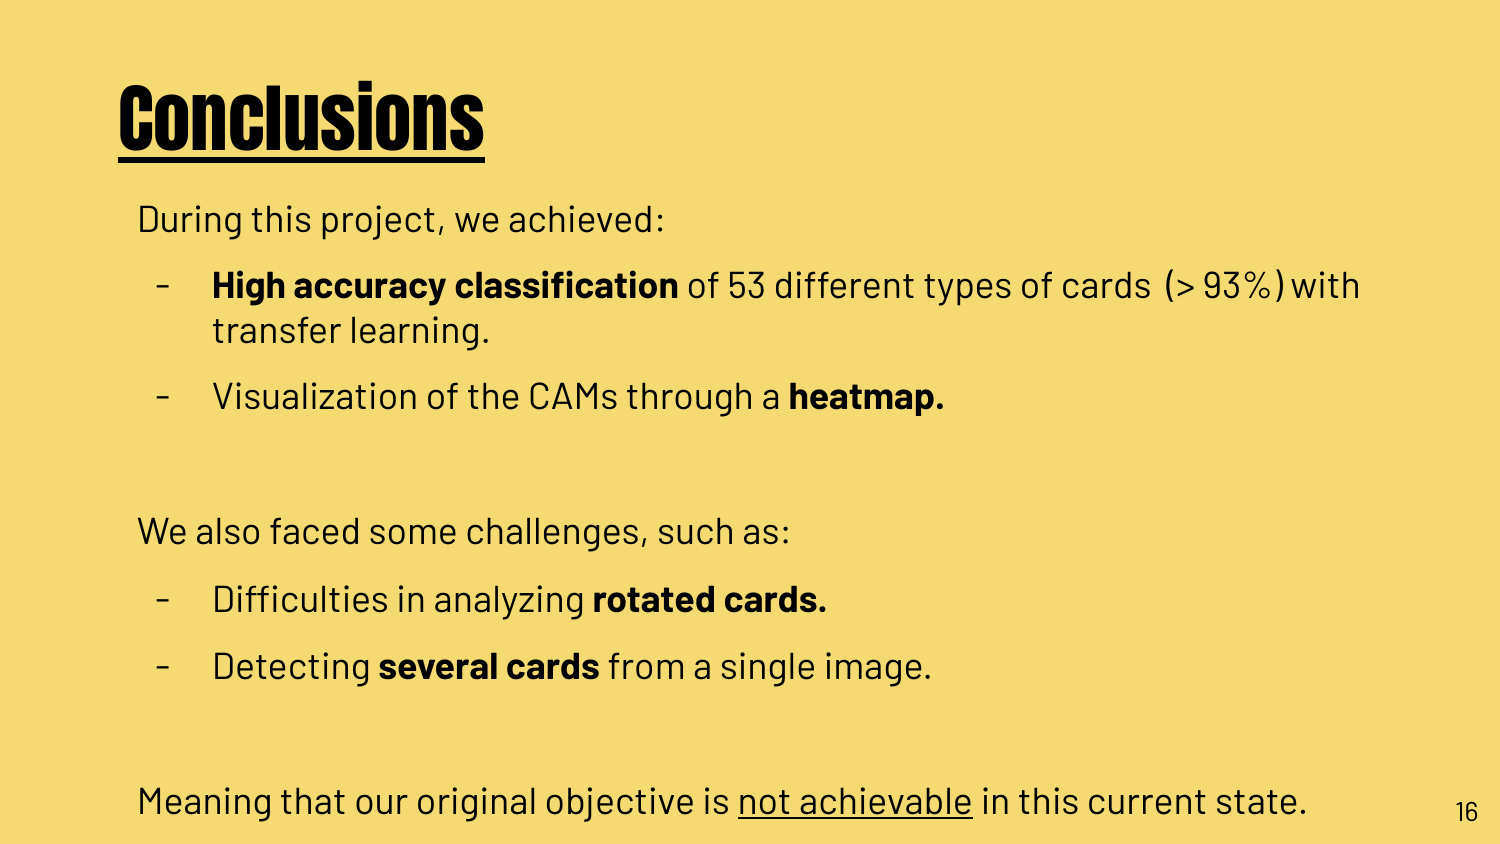

# Conclusions
During this project, we achieved:
High accuracy classification of 53 different types of cards  (> 93%) with transfer learning.
Visualization of the CAMs through a heatmap.

We also faced some challenges, such as:
Difficulties in analyzing rotated cards.
Detecting several cards from a single image.

Meaning that our original objective is not achievable in this current state.
16